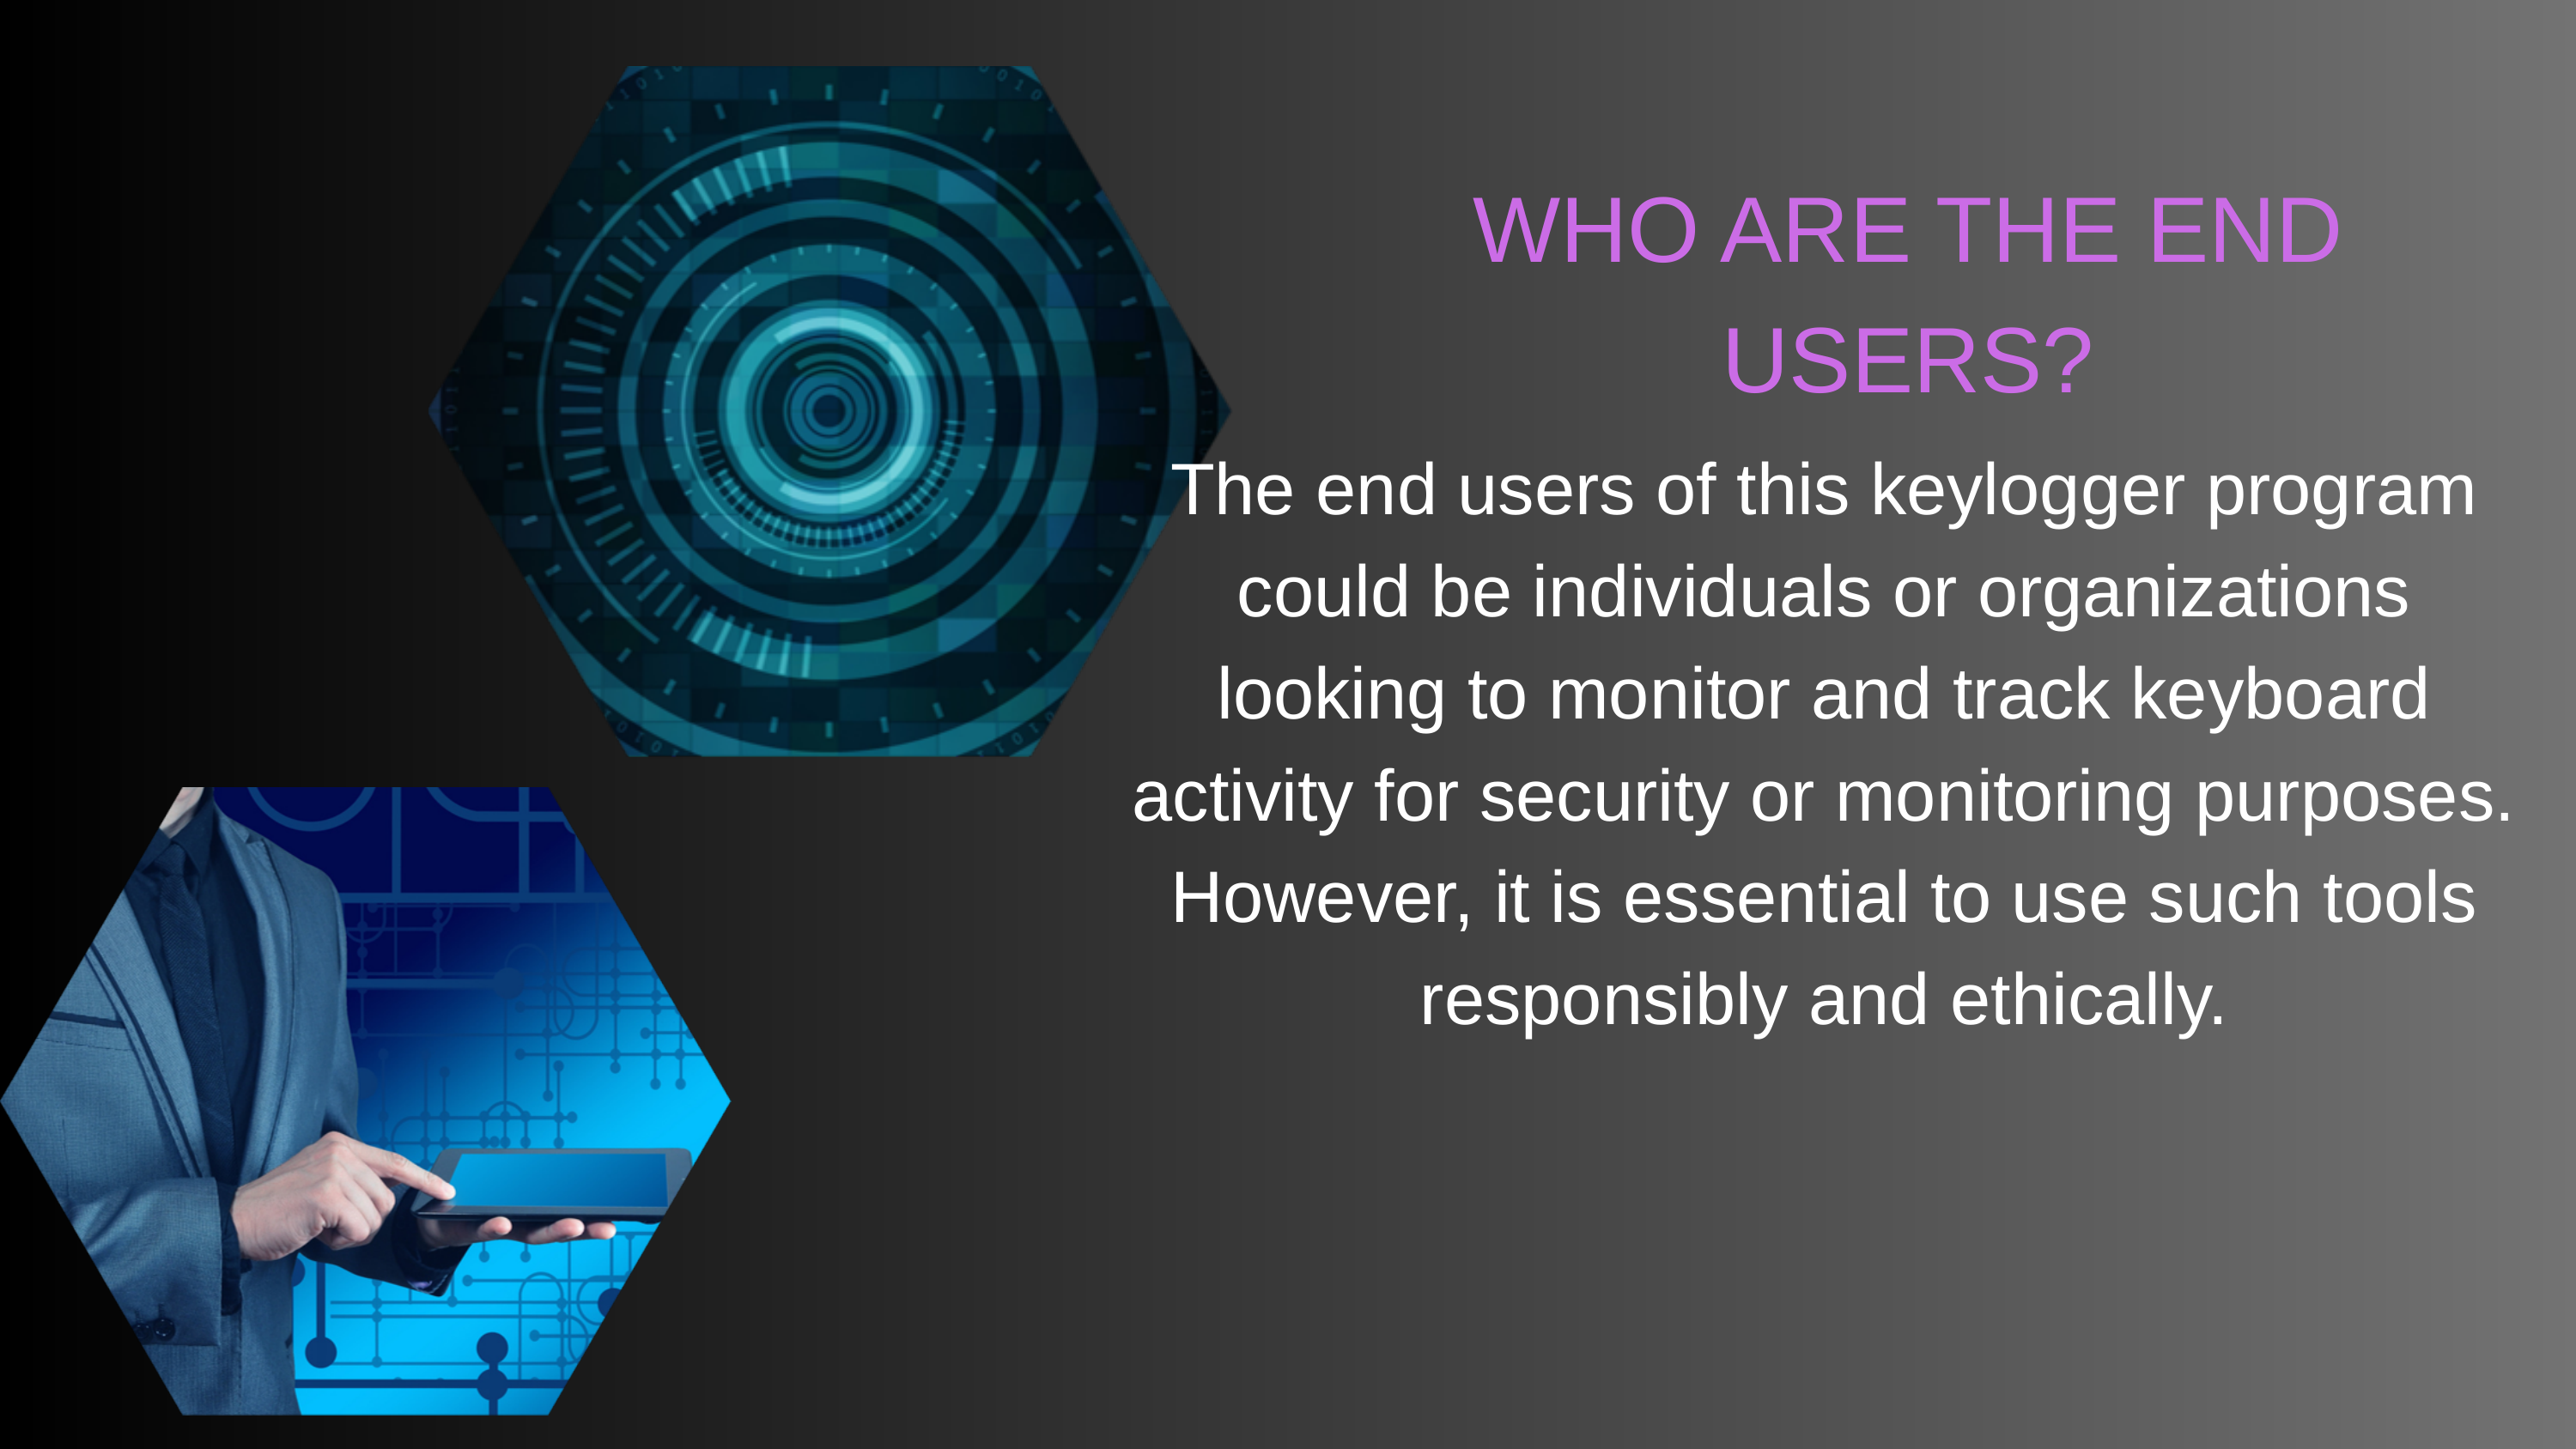

WHO ARE THE END USERS?
The end users of this keylogger program could be individuals or organizations looking to monitor and track keyboard activity for security or monitoring purposes. However, it is essential to use such tools responsibly and ethically.